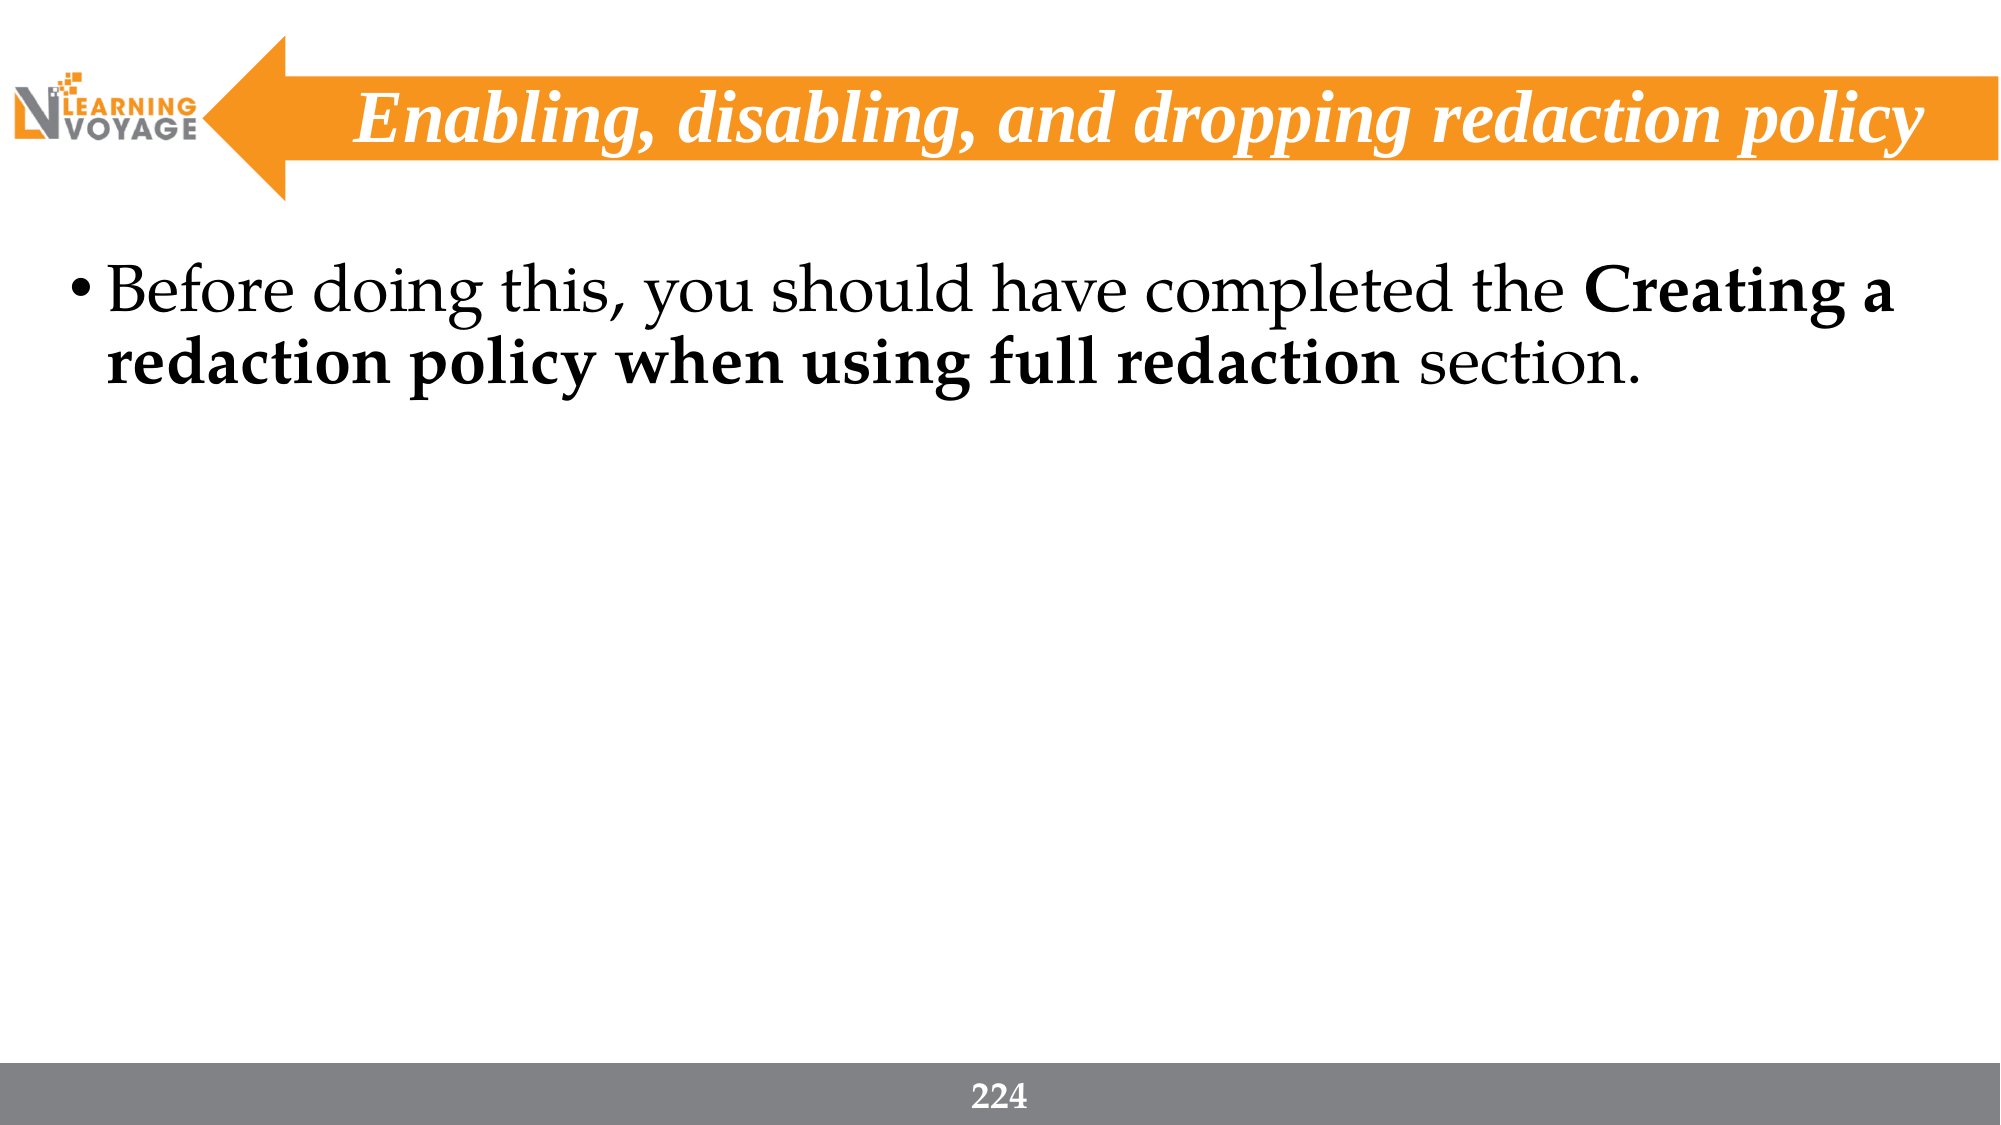

# Enabling, disabling, and dropping redaction policy
Before doing this, you should have completed the Creating a redaction policy when using full redaction section.

224